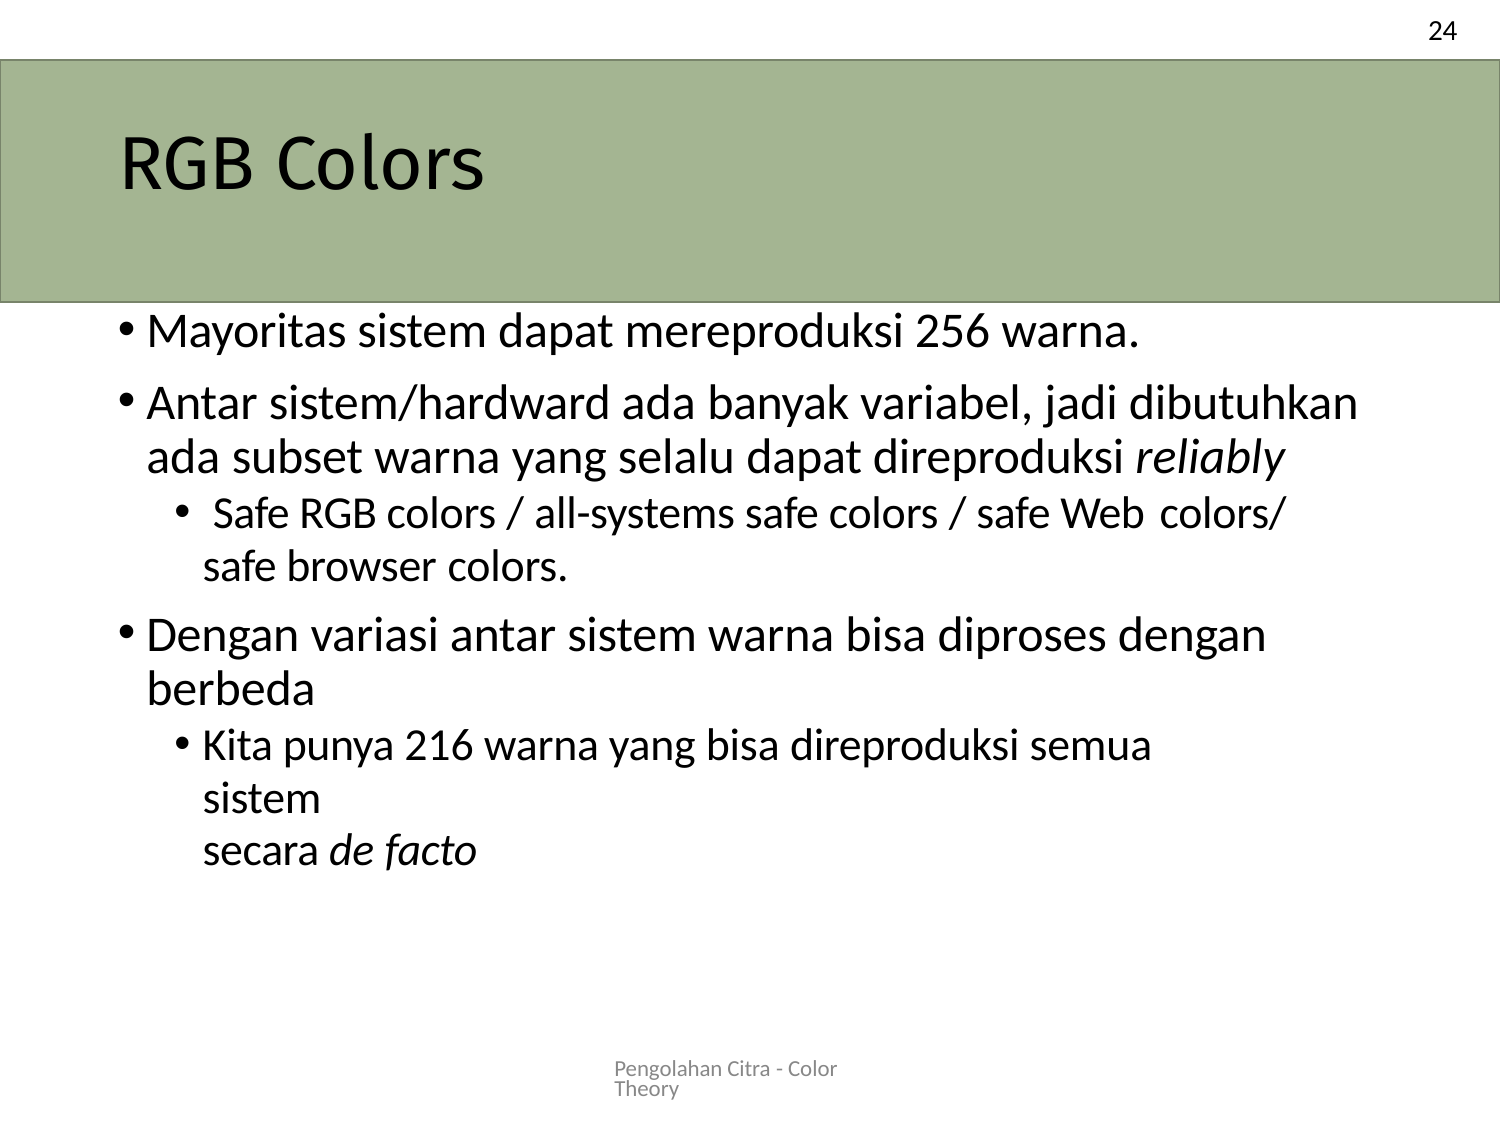

24
# RGB Colors
Mayoritas sistem dapat mereproduksi 256 warna.
Antar sistem/hardward ada banyak variabel, jadi dibutuhkan  ada subset warna yang selalu dapat direproduksi reliably
Safe RGB colors / all-systems safe colors / safe Web colors/
safe browser colors.
Dengan variasi antar sistem warna bisa diproses dengan  berbeda
Kita punya 216 warna yang bisa direproduksi semua sistem
secara de facto

Pengolahan Citra - Color Theory